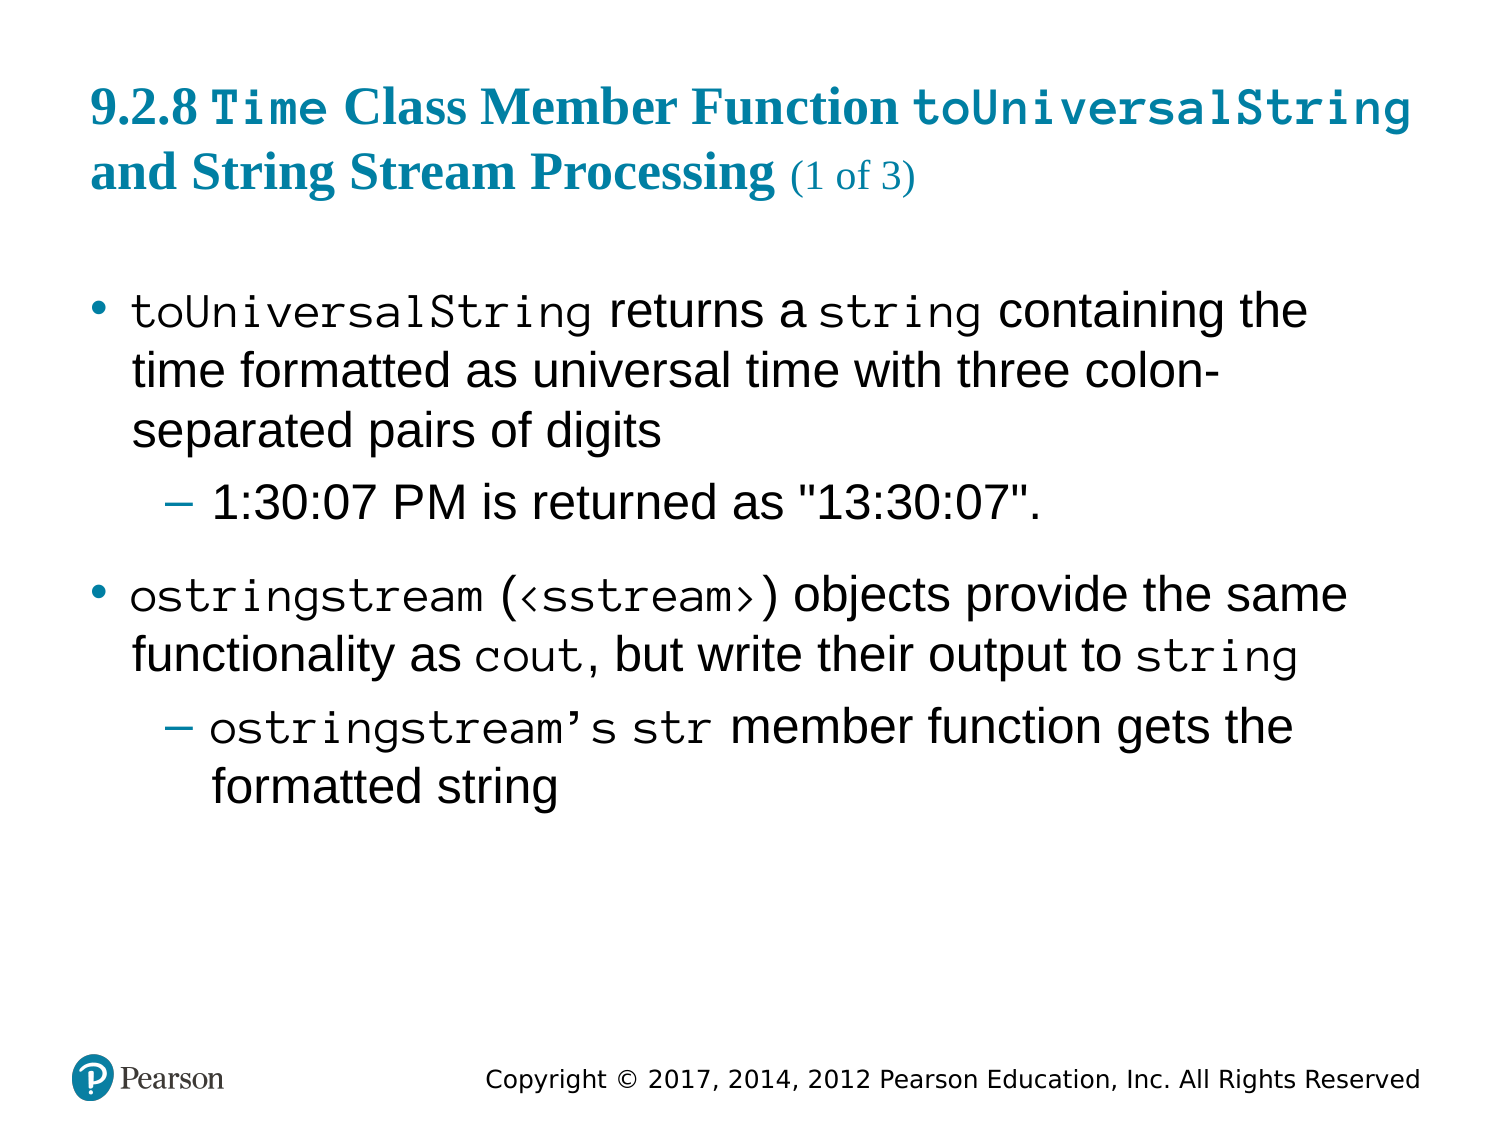

# 9.2.8 Time Class Member Function toUniversalString and String Stream Processing (1 of 3)
toUniversalString returns a string containing the time formatted as universal time with three colon-separated pairs of digits
1:30:07 P M is returned as "13:30:07".
ostringstream (<sstream>) objects provide the same functionality as c out, but write their output to string
ostringstream’s str member function gets the formatted string